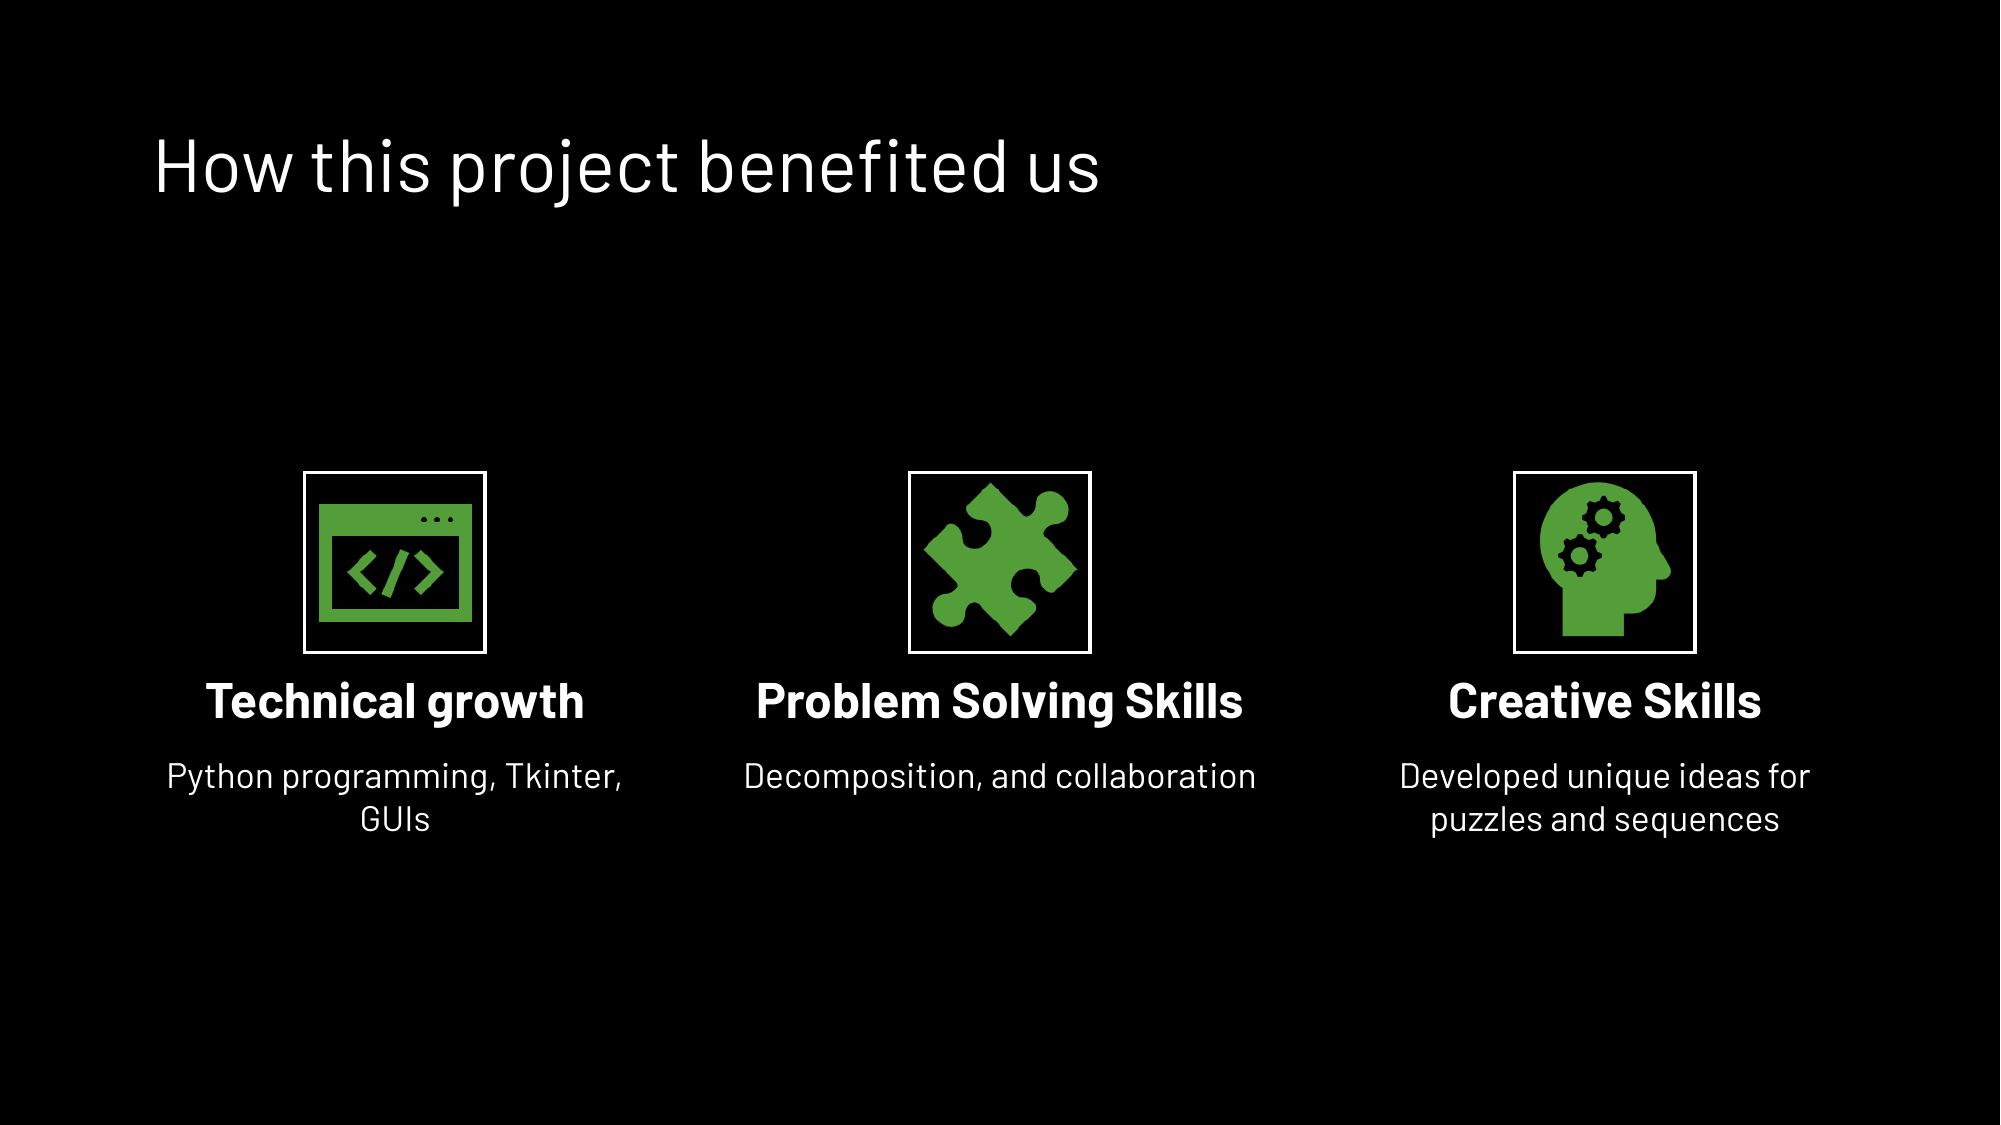

# How this project benefited us
Technical growth
Python programming, Tkinter, GUIs
Problem Solving Skills
Decomposition, and collaboration
Creative Skills
Developed unique ideas for puzzles and sequences